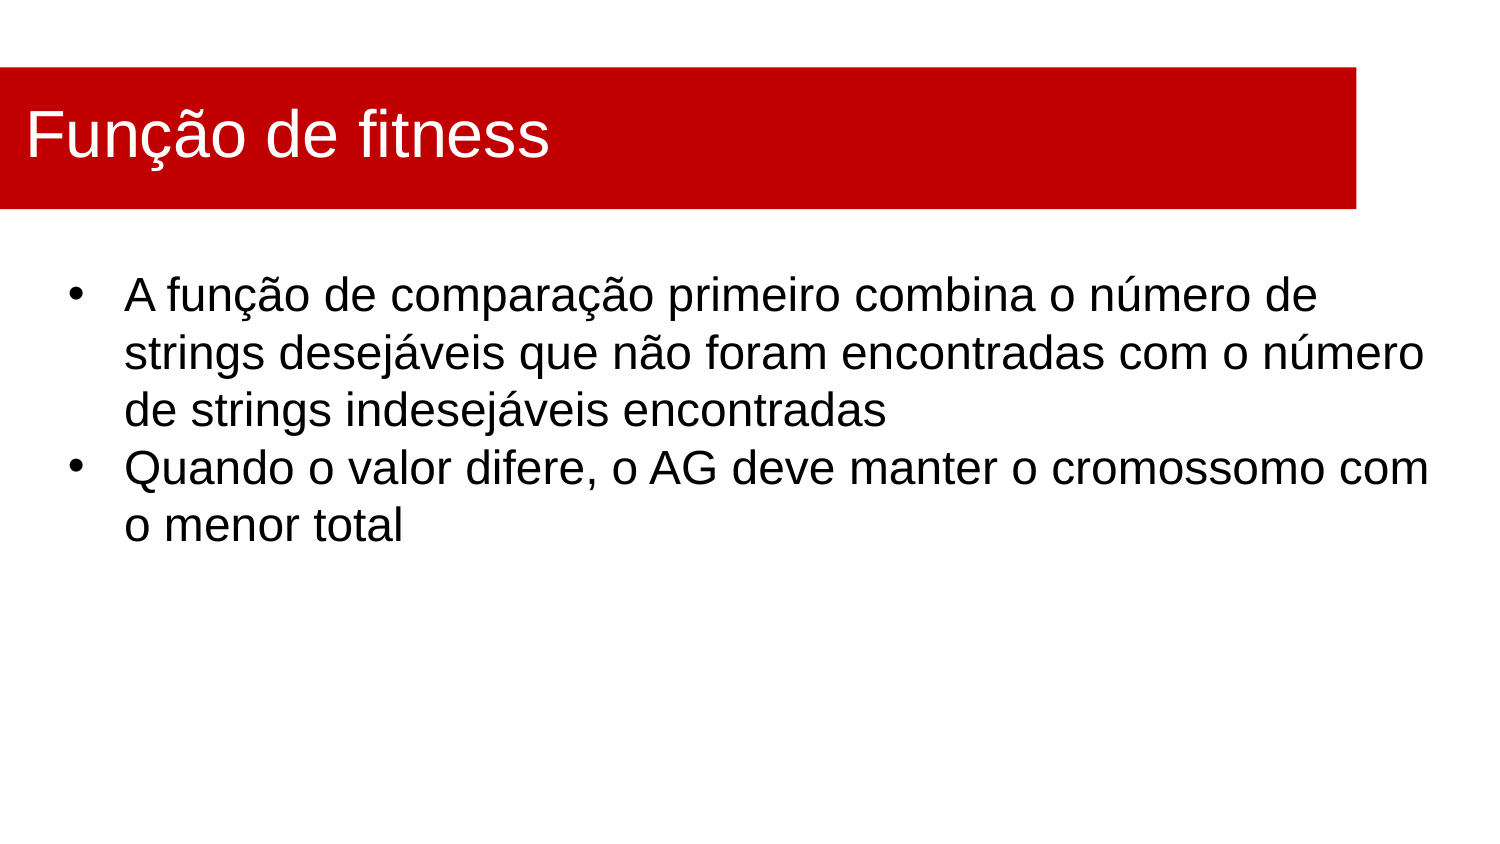

Função de fitness
A função de comparação primeiro combina o número de strings desejáveis que não foram encontradas com o número de strings indesejáveis encontradas
Quando o valor difere, o AG deve manter o cromossomo com o menor total